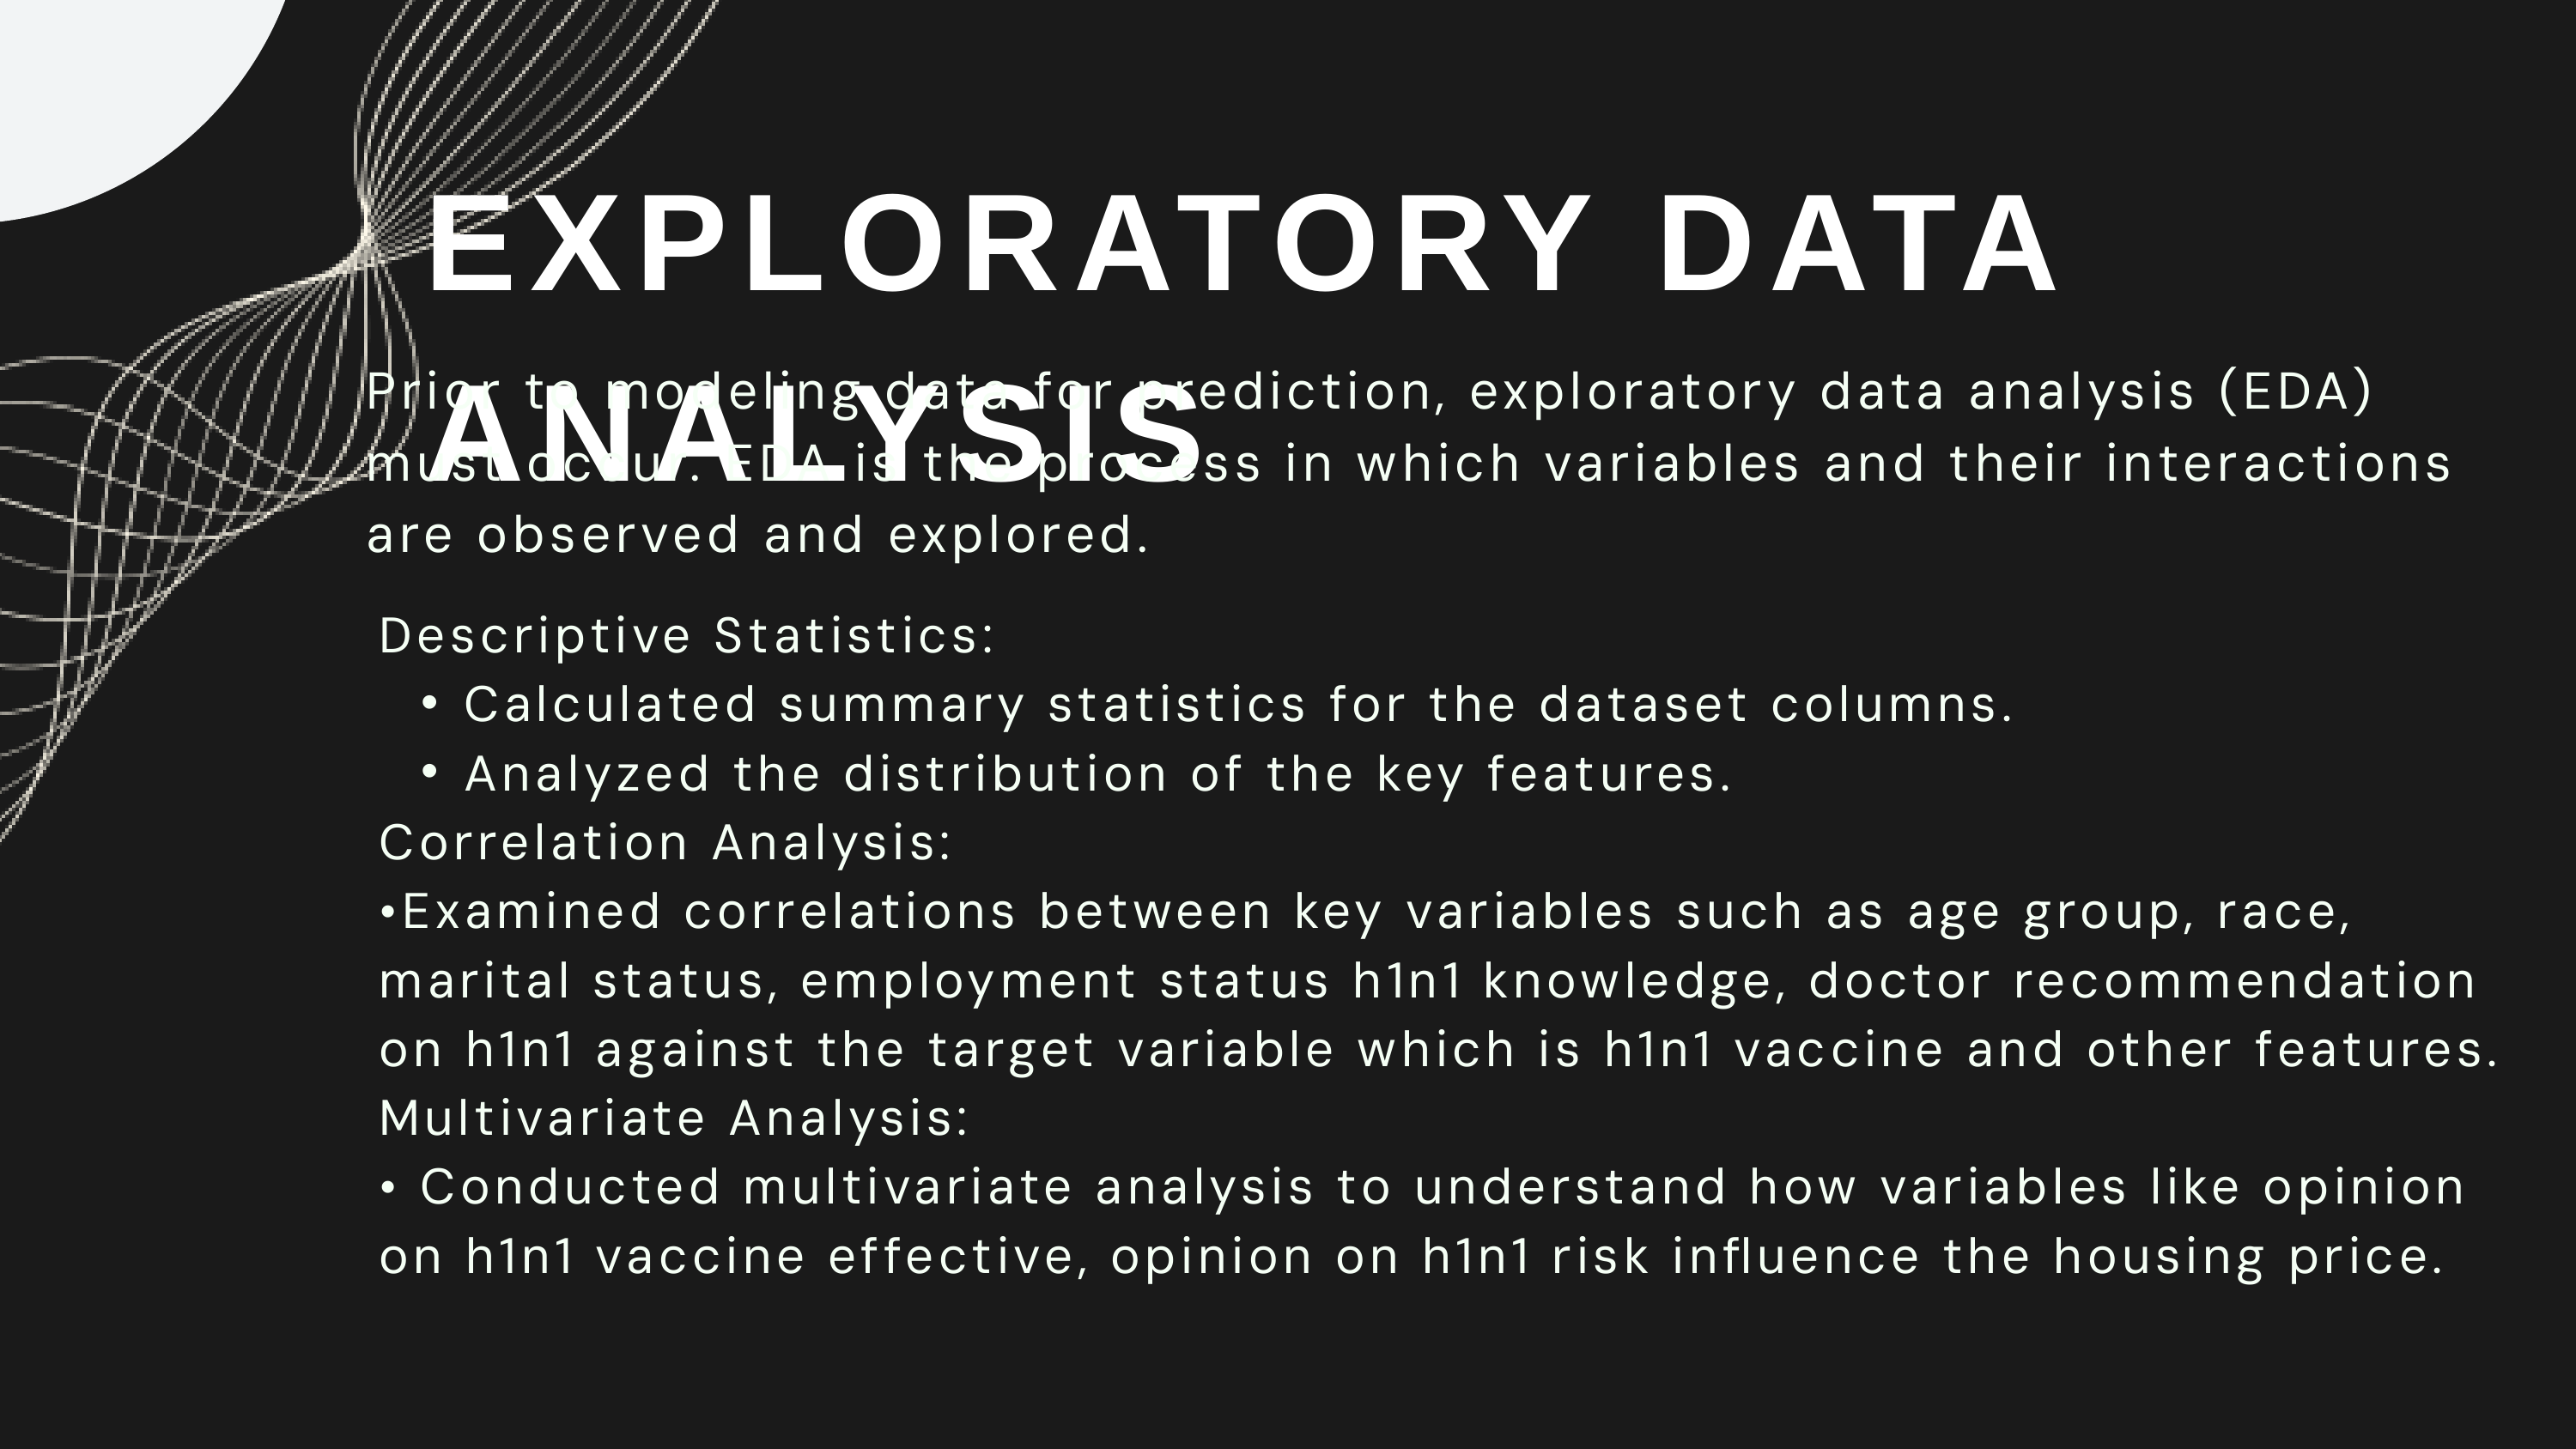

EXPLORATORY DATA ANALYSIS
Prior to modeling data for prediction, exploratory data analysis (EDA) must occur. EDA is the process in which variables and their interactions are observed and explored.

Descriptive Statistics:
Calculated summary statistics for the dataset columns.
Analyzed the distribution of the key features.
Correlation Analysis:
•Examined correlations between key variables such as age group, race, marital status, employment status h1n1 knowledge, doctor recommendation on h1n1 against the target variable which is h1n1 vaccine and other features.
Multivariate Analysis:
• Conducted multivariate analysis to understand how variables like opinion on h1n1 vaccine effective, opinion on h1n1 risk influence the housing price.